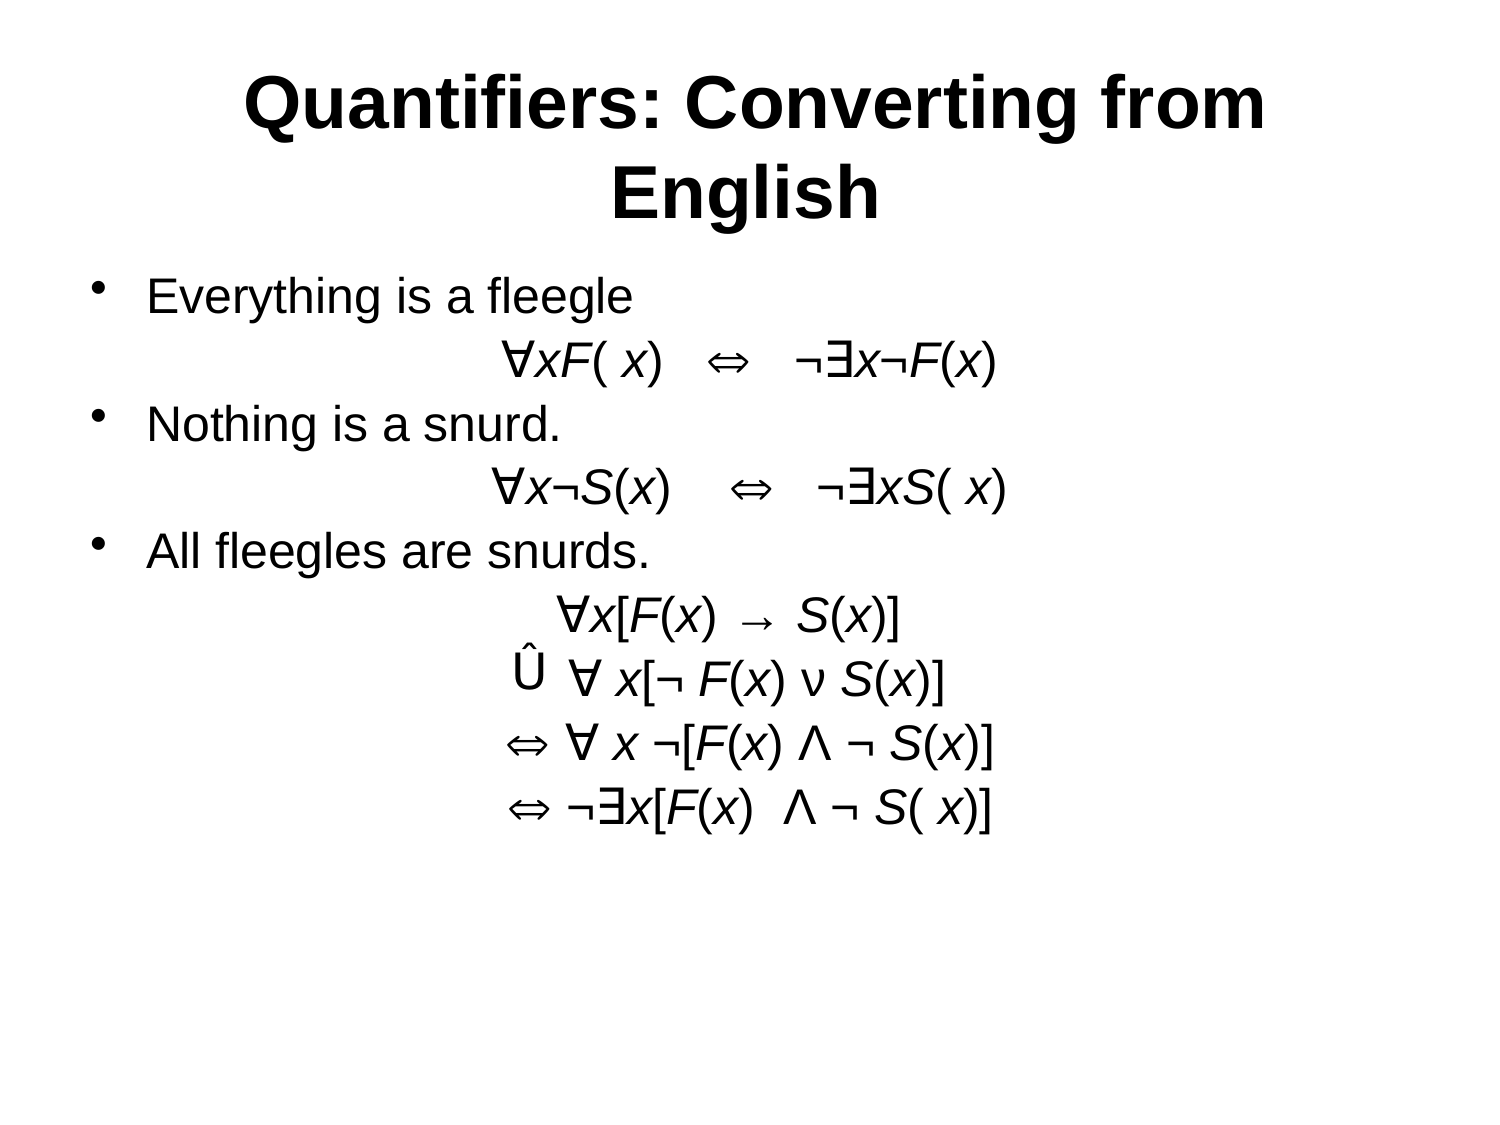

# Quantifiers: Converting from English
Everything is a fleegle
∀xF( x)   ⇔   ¬∃x¬F(x)
Nothing is a snurd.
∀x¬S(x)    ⇔   ¬∃xS( x)
All fleegles are snurds.
∀x[F(x) → S(x)]
∀ x[¬ F(x) ν S(x)]
⇔ ∀ x ¬[F(x) Λ ¬ S(x)]
⇔ ¬∃x[F(x)  Λ ¬ S( x)]
P. 1